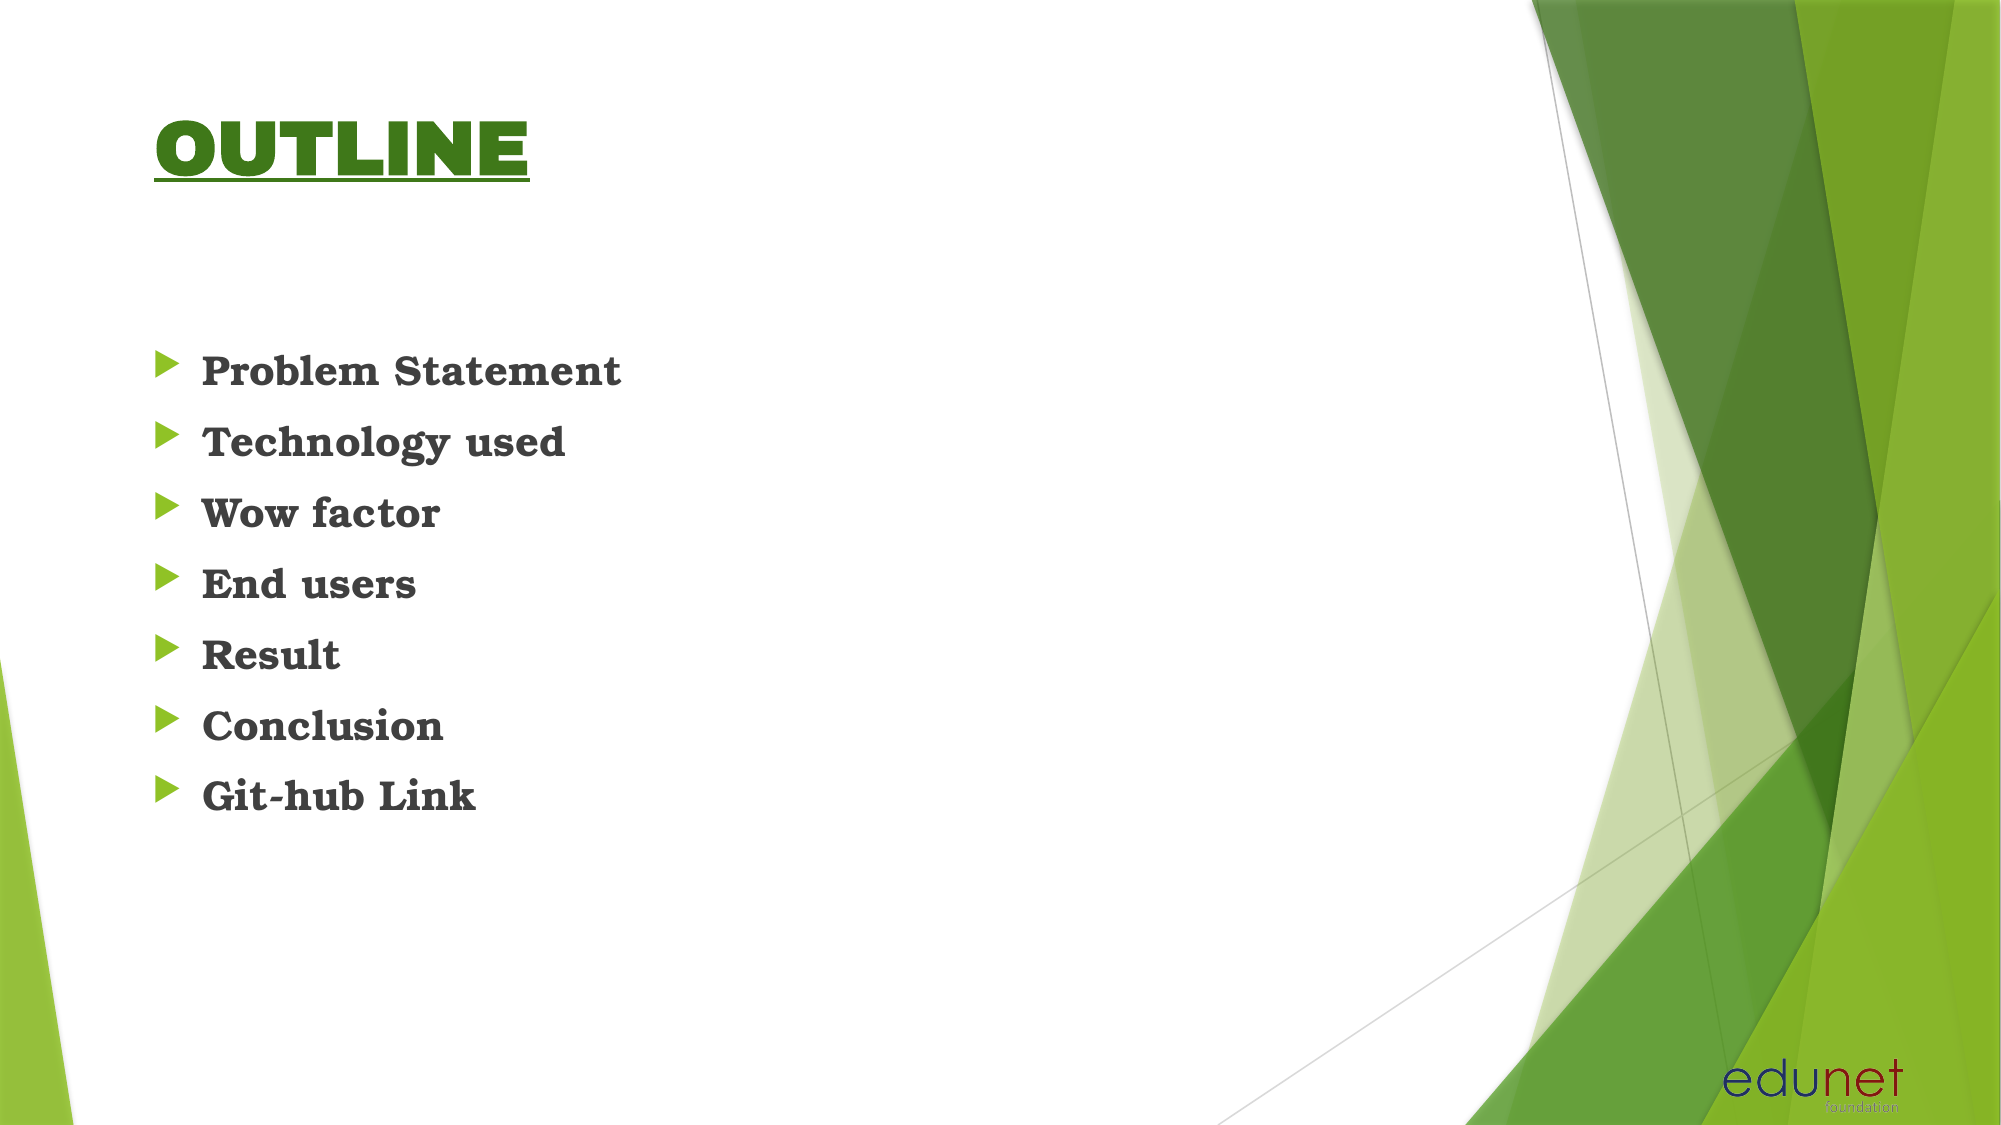

# OUTLINE

Problem Statement
Technology used
Wow factor
End users
Result
Conclusion
Git-hub Link